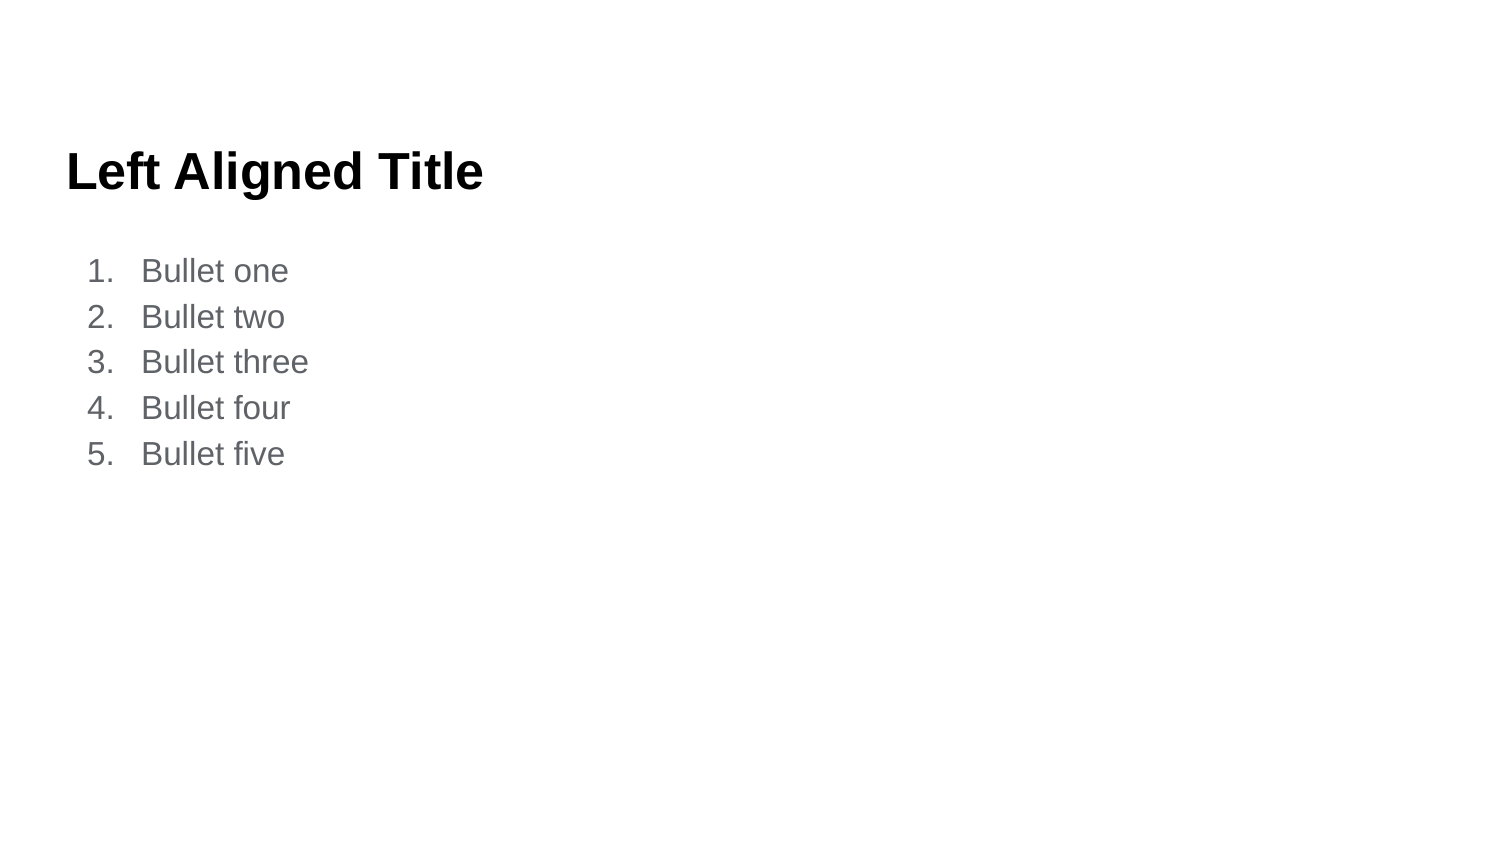

# Left Aligned Title
Bullet one
Bullet two
Bullet three
Bullet four
Bullet five